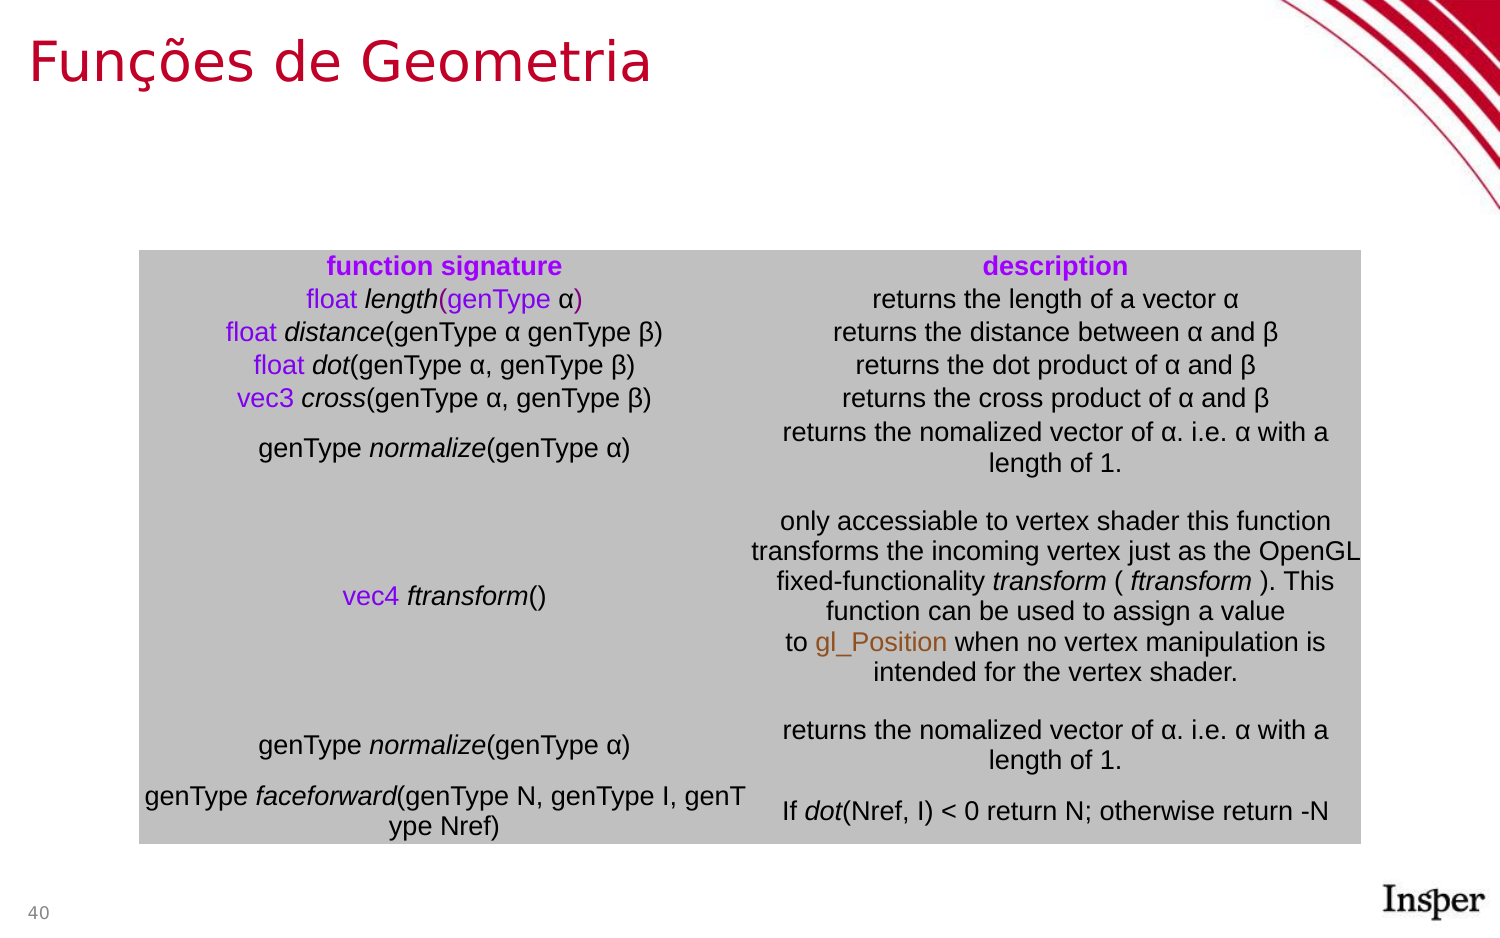

# Funções de Geometria
| function signature | description |
| --- | --- |
| float length(genType α) | returns the length of a vector α |
| float distance(genType α genType β) | returns the distance between α and β |
| float dot(genType α, genType β) | returns the dot product of α and β |
| vec3 cross(genType α, genType β) | returns the cross product of α and β |
| genType normalize(genType α) | returns the nomalized vector of α. i.e. α with a length of 1. |
| vec4 ftransform() | only accessiable to vertex shader this function transforms the incoming vertex just as the OpenGL fixed-functionality transform ( ftransform ). This function can be used to assign a value to gl\_Position when no vertex manipulation is intended for the vertex shader. |
| genType normalize(genType α) | returns the nomalized vector of α. i.e. α with a length of 1. |
| genType faceforward(genType N, genType I, genType Nref) | If dot(Nref, I) < 0 return N; otherwise return -N |
40